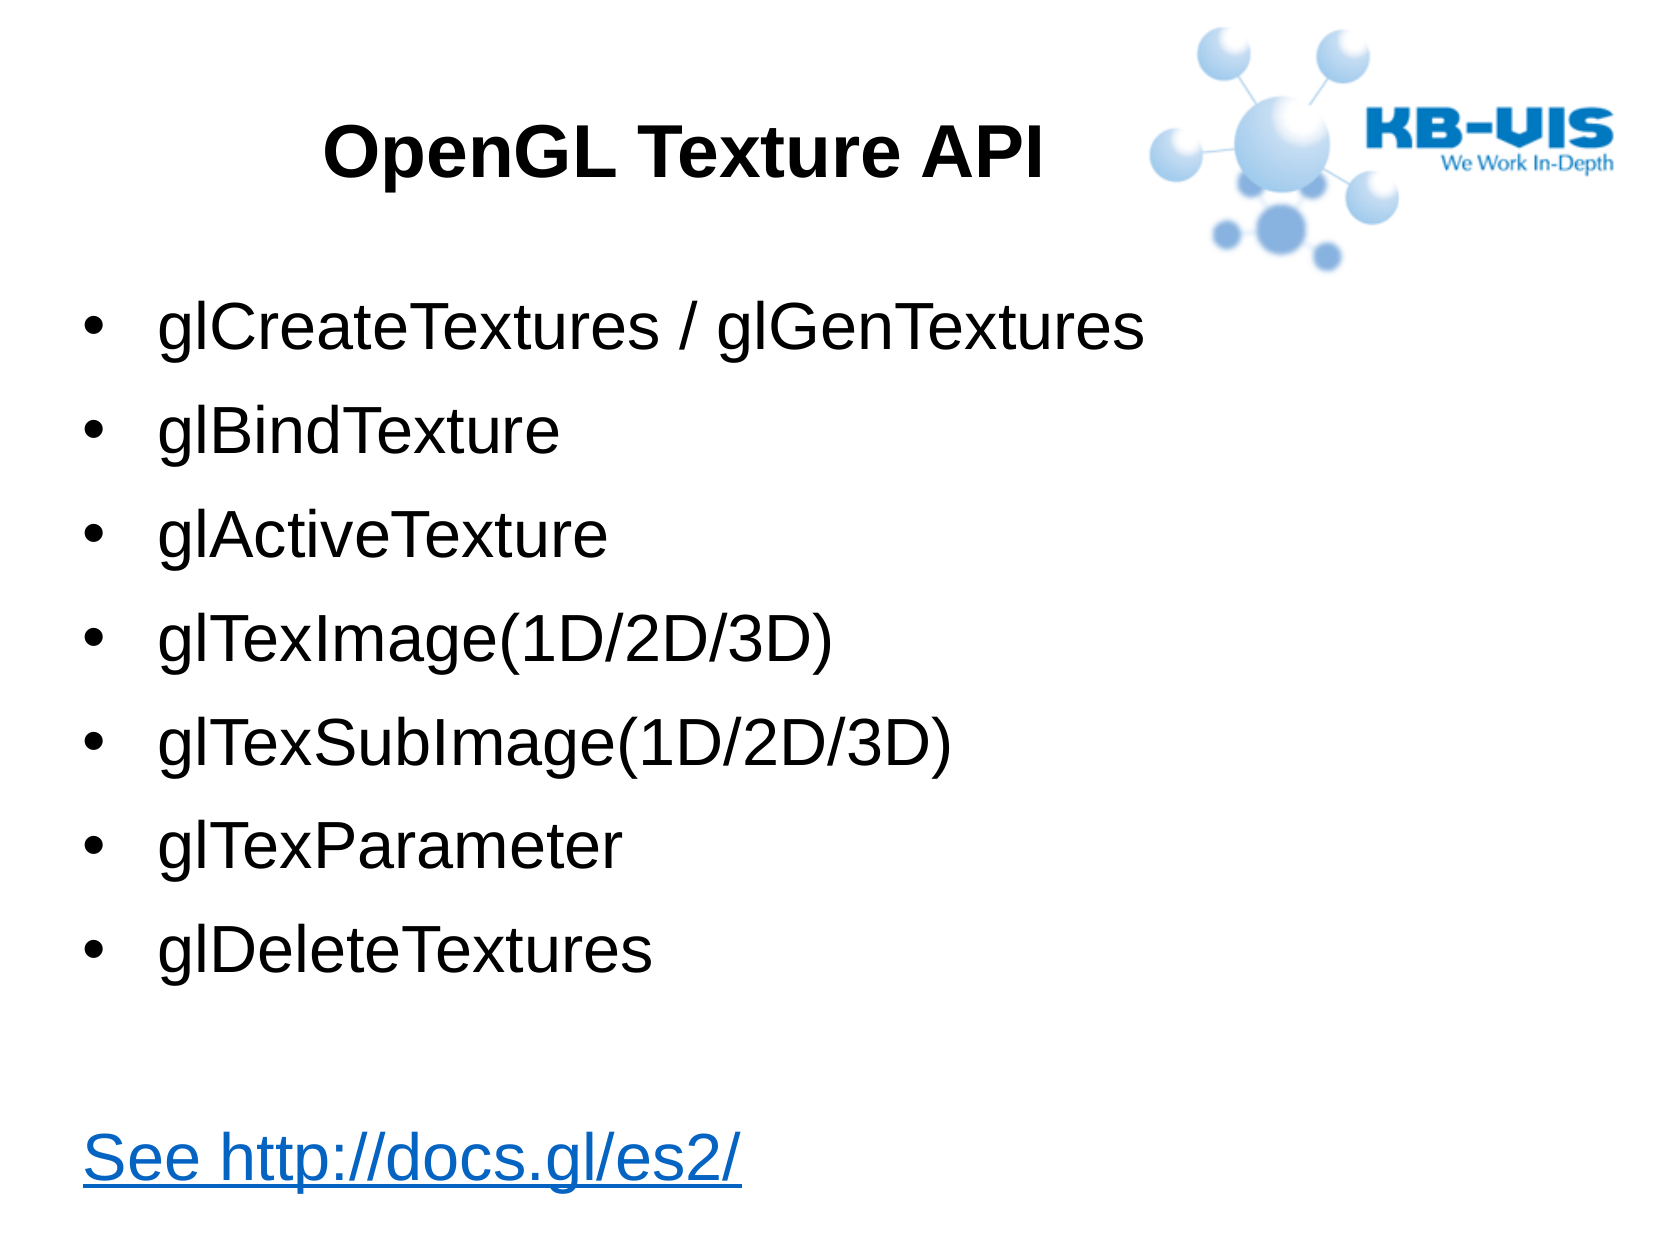

# OpenGL Texture API
glCreateTextures / glGenTextures
glBindTexture
glActiveTexture
glTexImage(1D/2D/3D)
glTexSubImage(1D/2D/3D)
glTexParameter
glDeleteTextures

See http://docs.gl/es2/